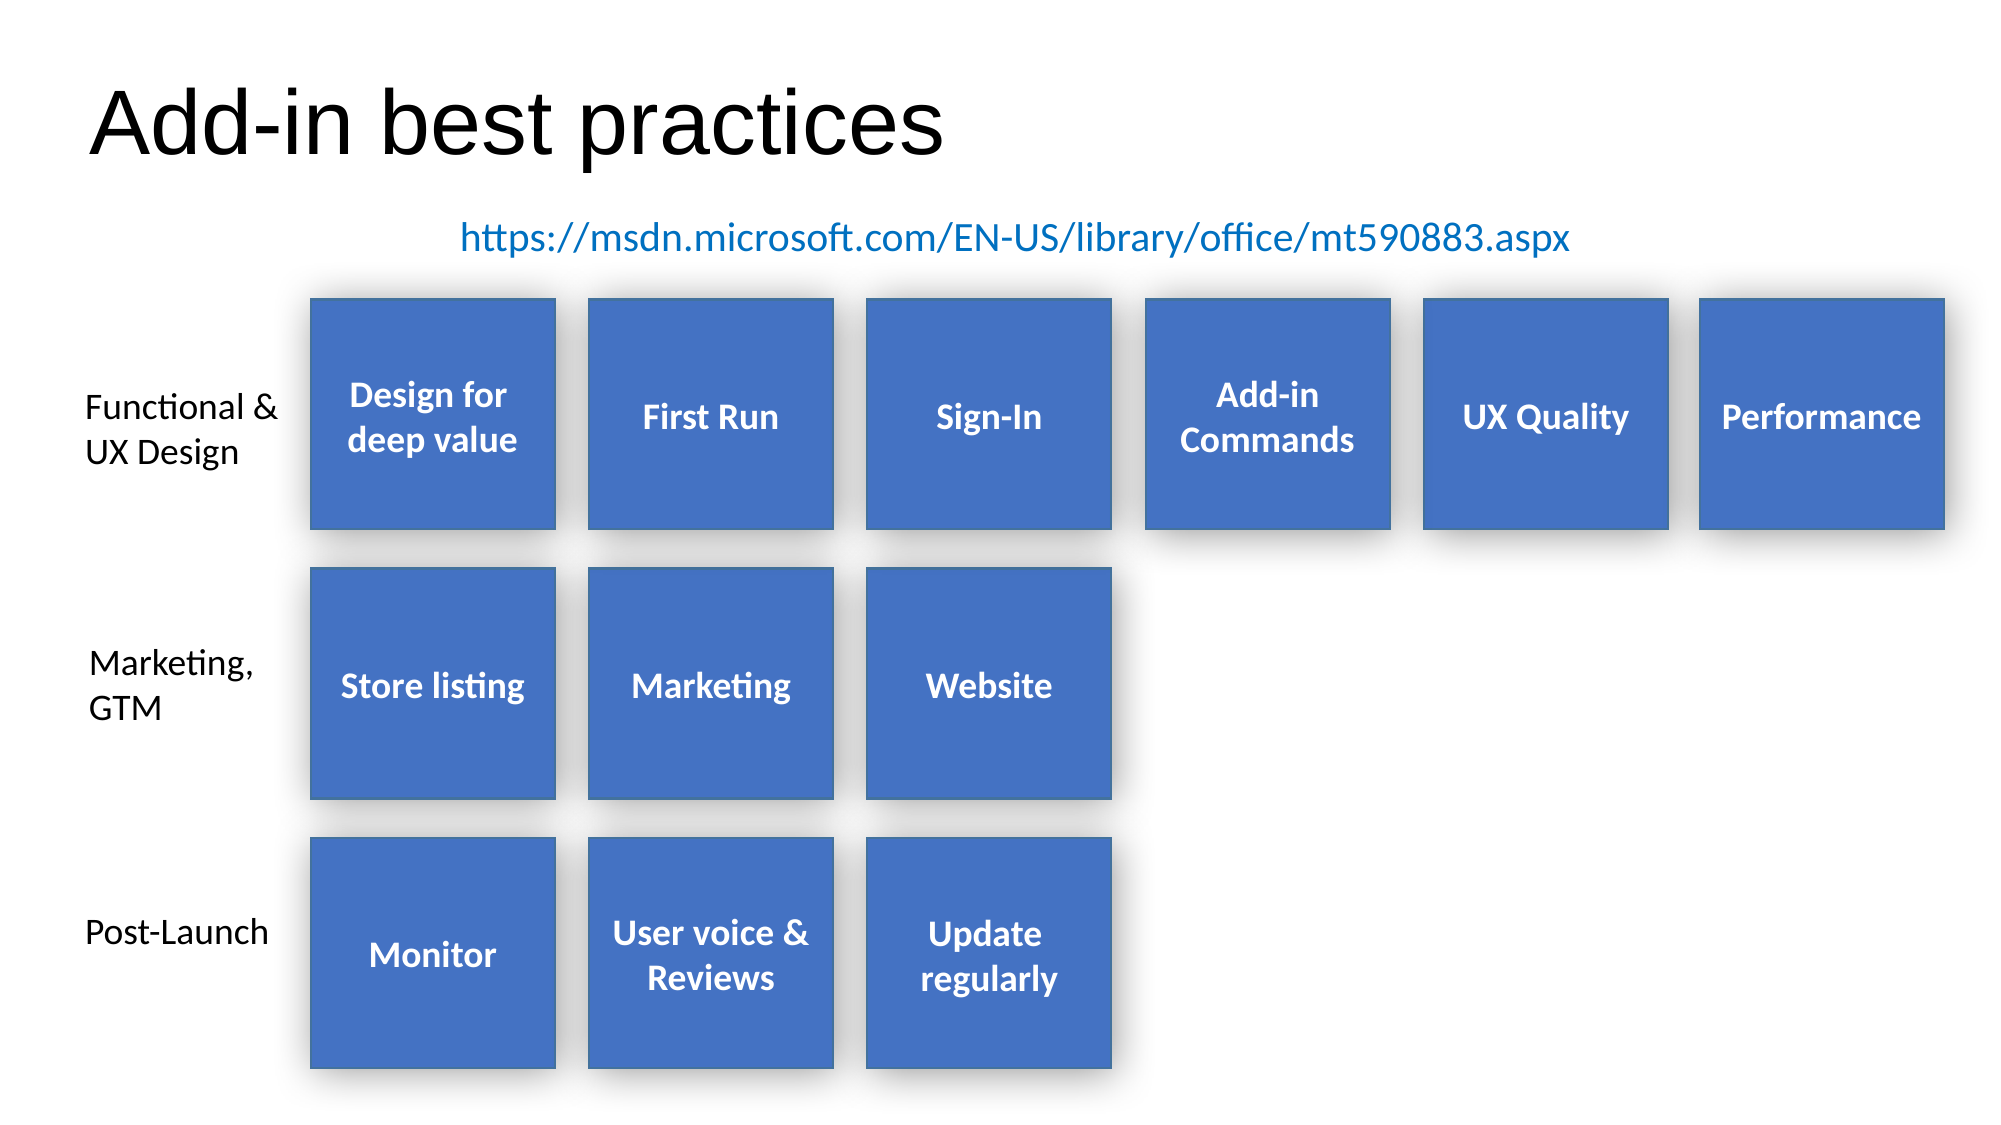

# Add-in best practices
https://msdn.microsoft.com/EN-US/library/office/mt590883.aspx
Performance
Add-in
Commands
UX Quality
Design for  deep value
First Run
Sign-In
Functional &
UX Design
Store listing
Marketing
Website
Marketing,
GTM
Monitor
User voice & Reviews
Update
regularly
Post-Launch